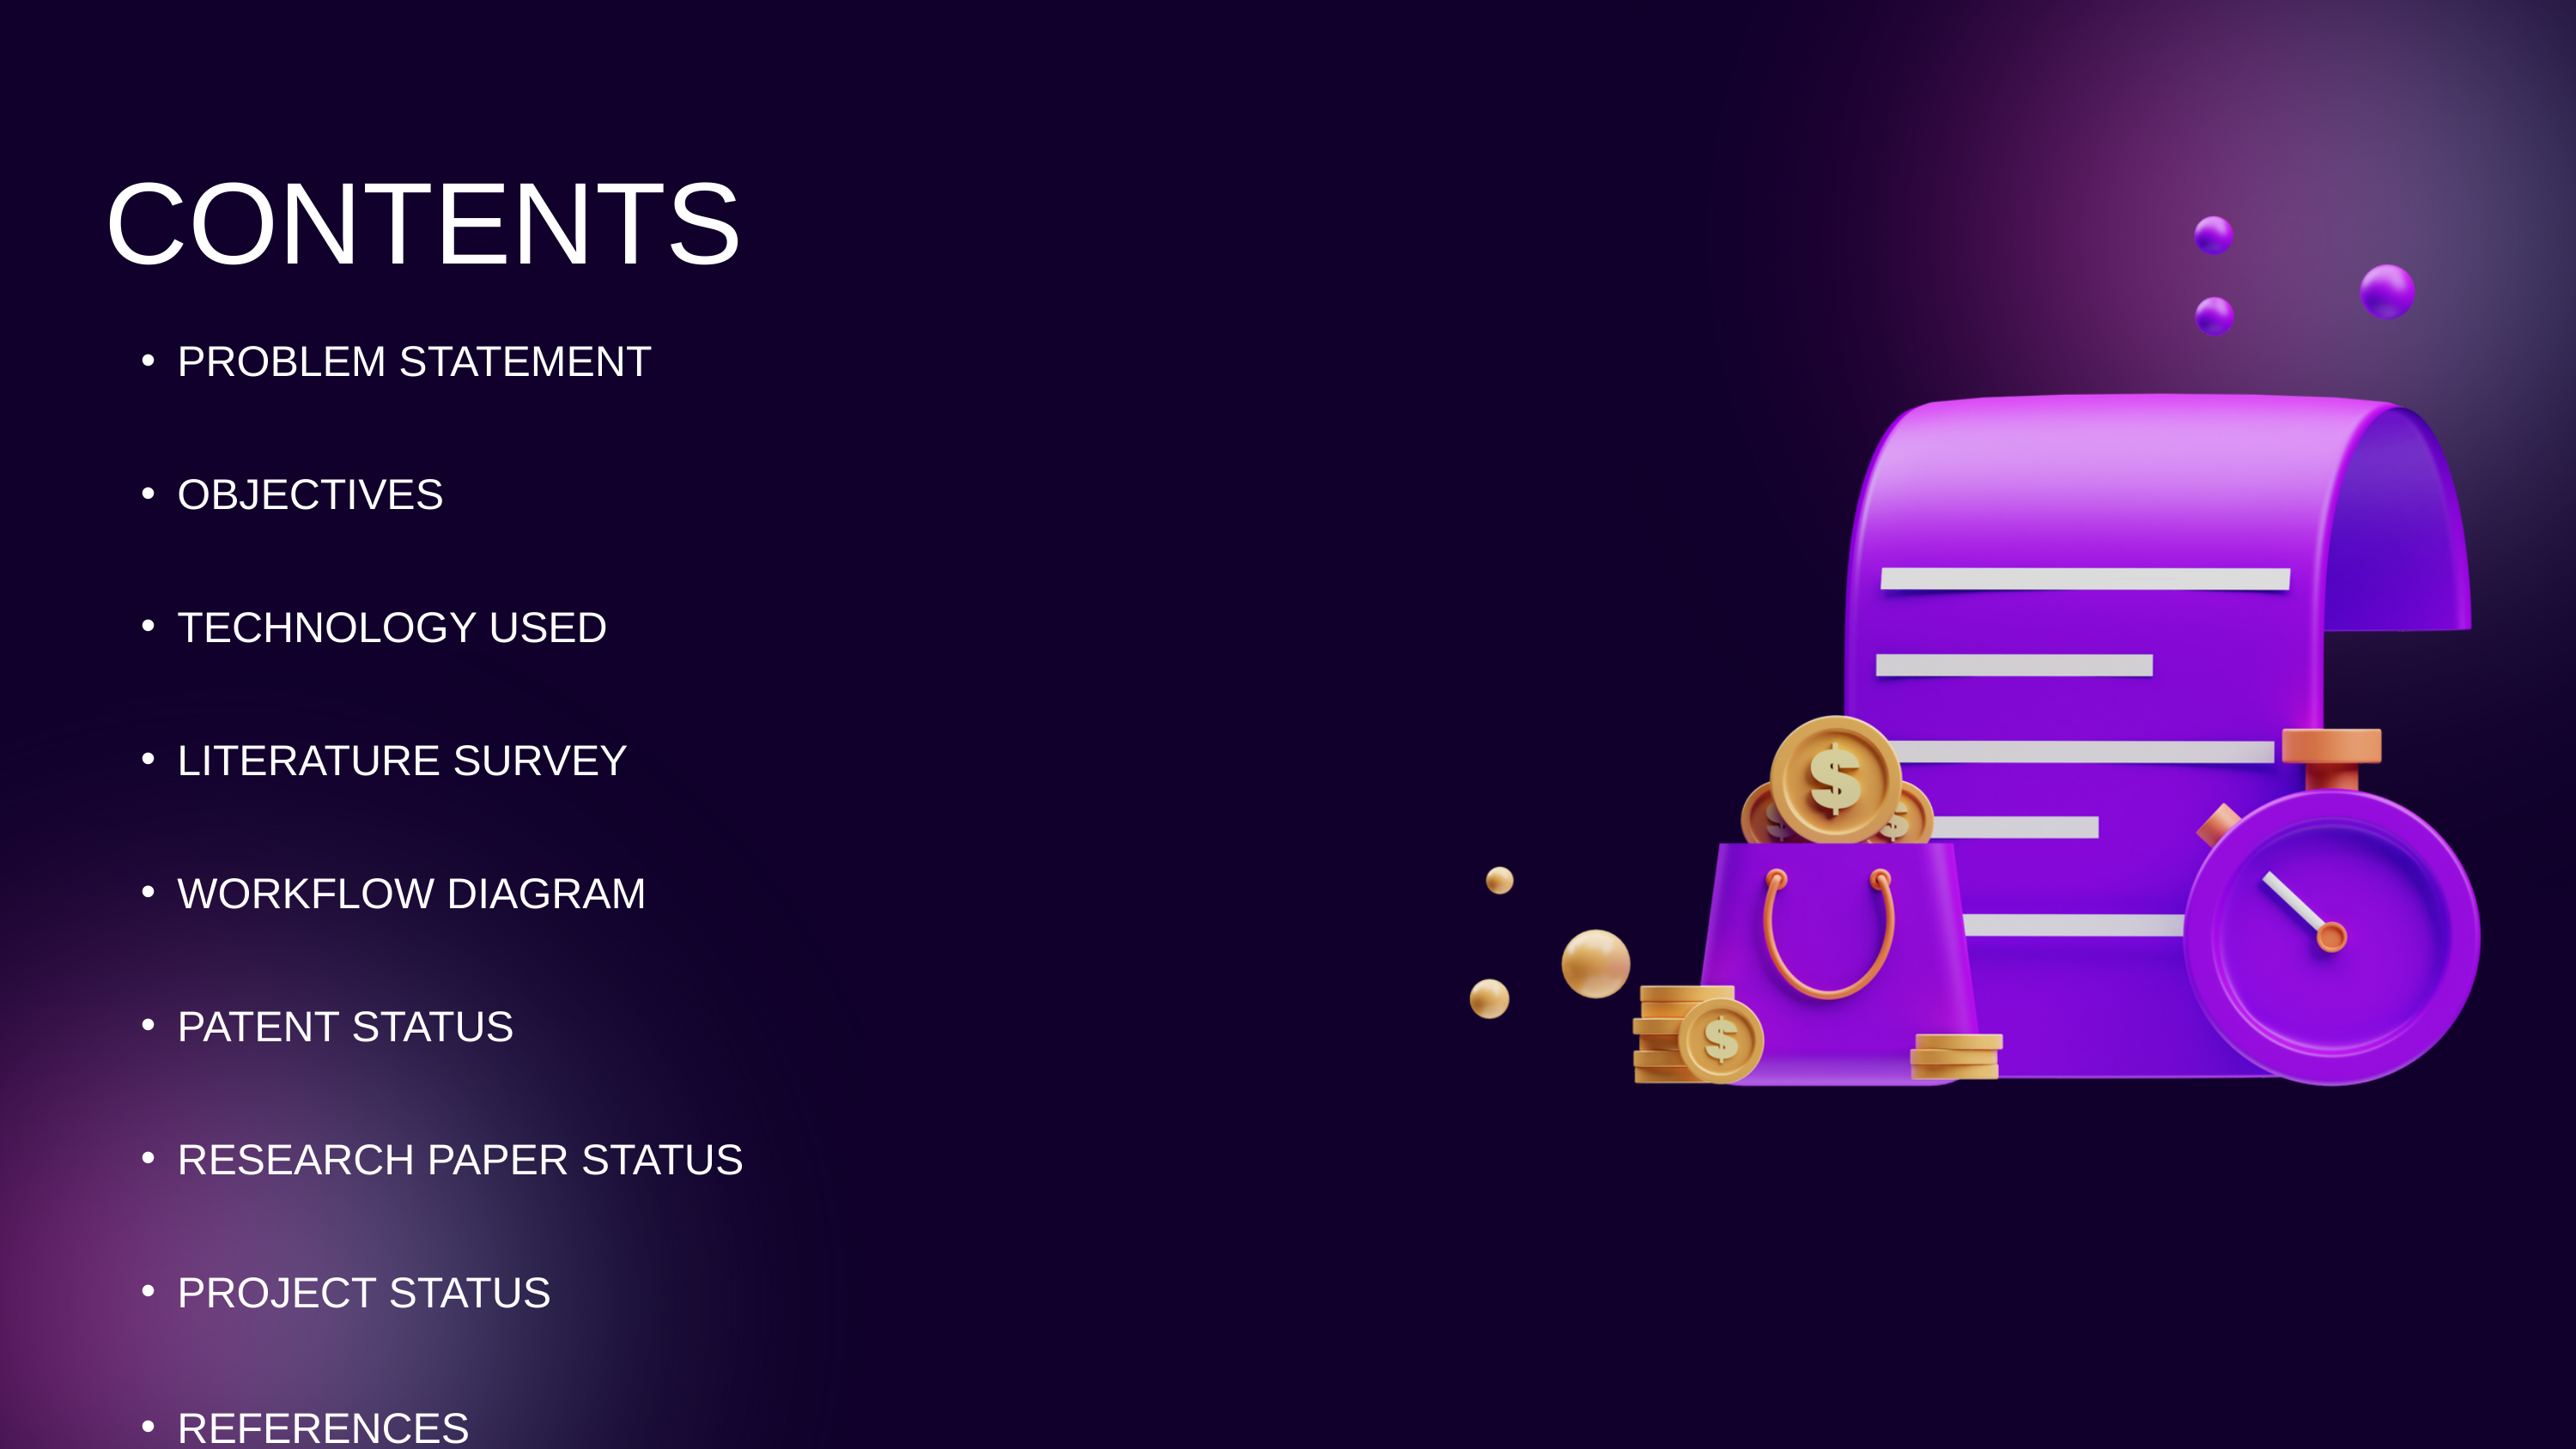

CONTENTS

PROBLEM STATEMENT

OBJECTIVES

TECHNOLOGY USED

LITERATURE SURVEY

WORKFLOW DIAGRAM

PATENT STATUS

RESEARCH PAPER STATUS

PROJECT STATUS

REFERENCES